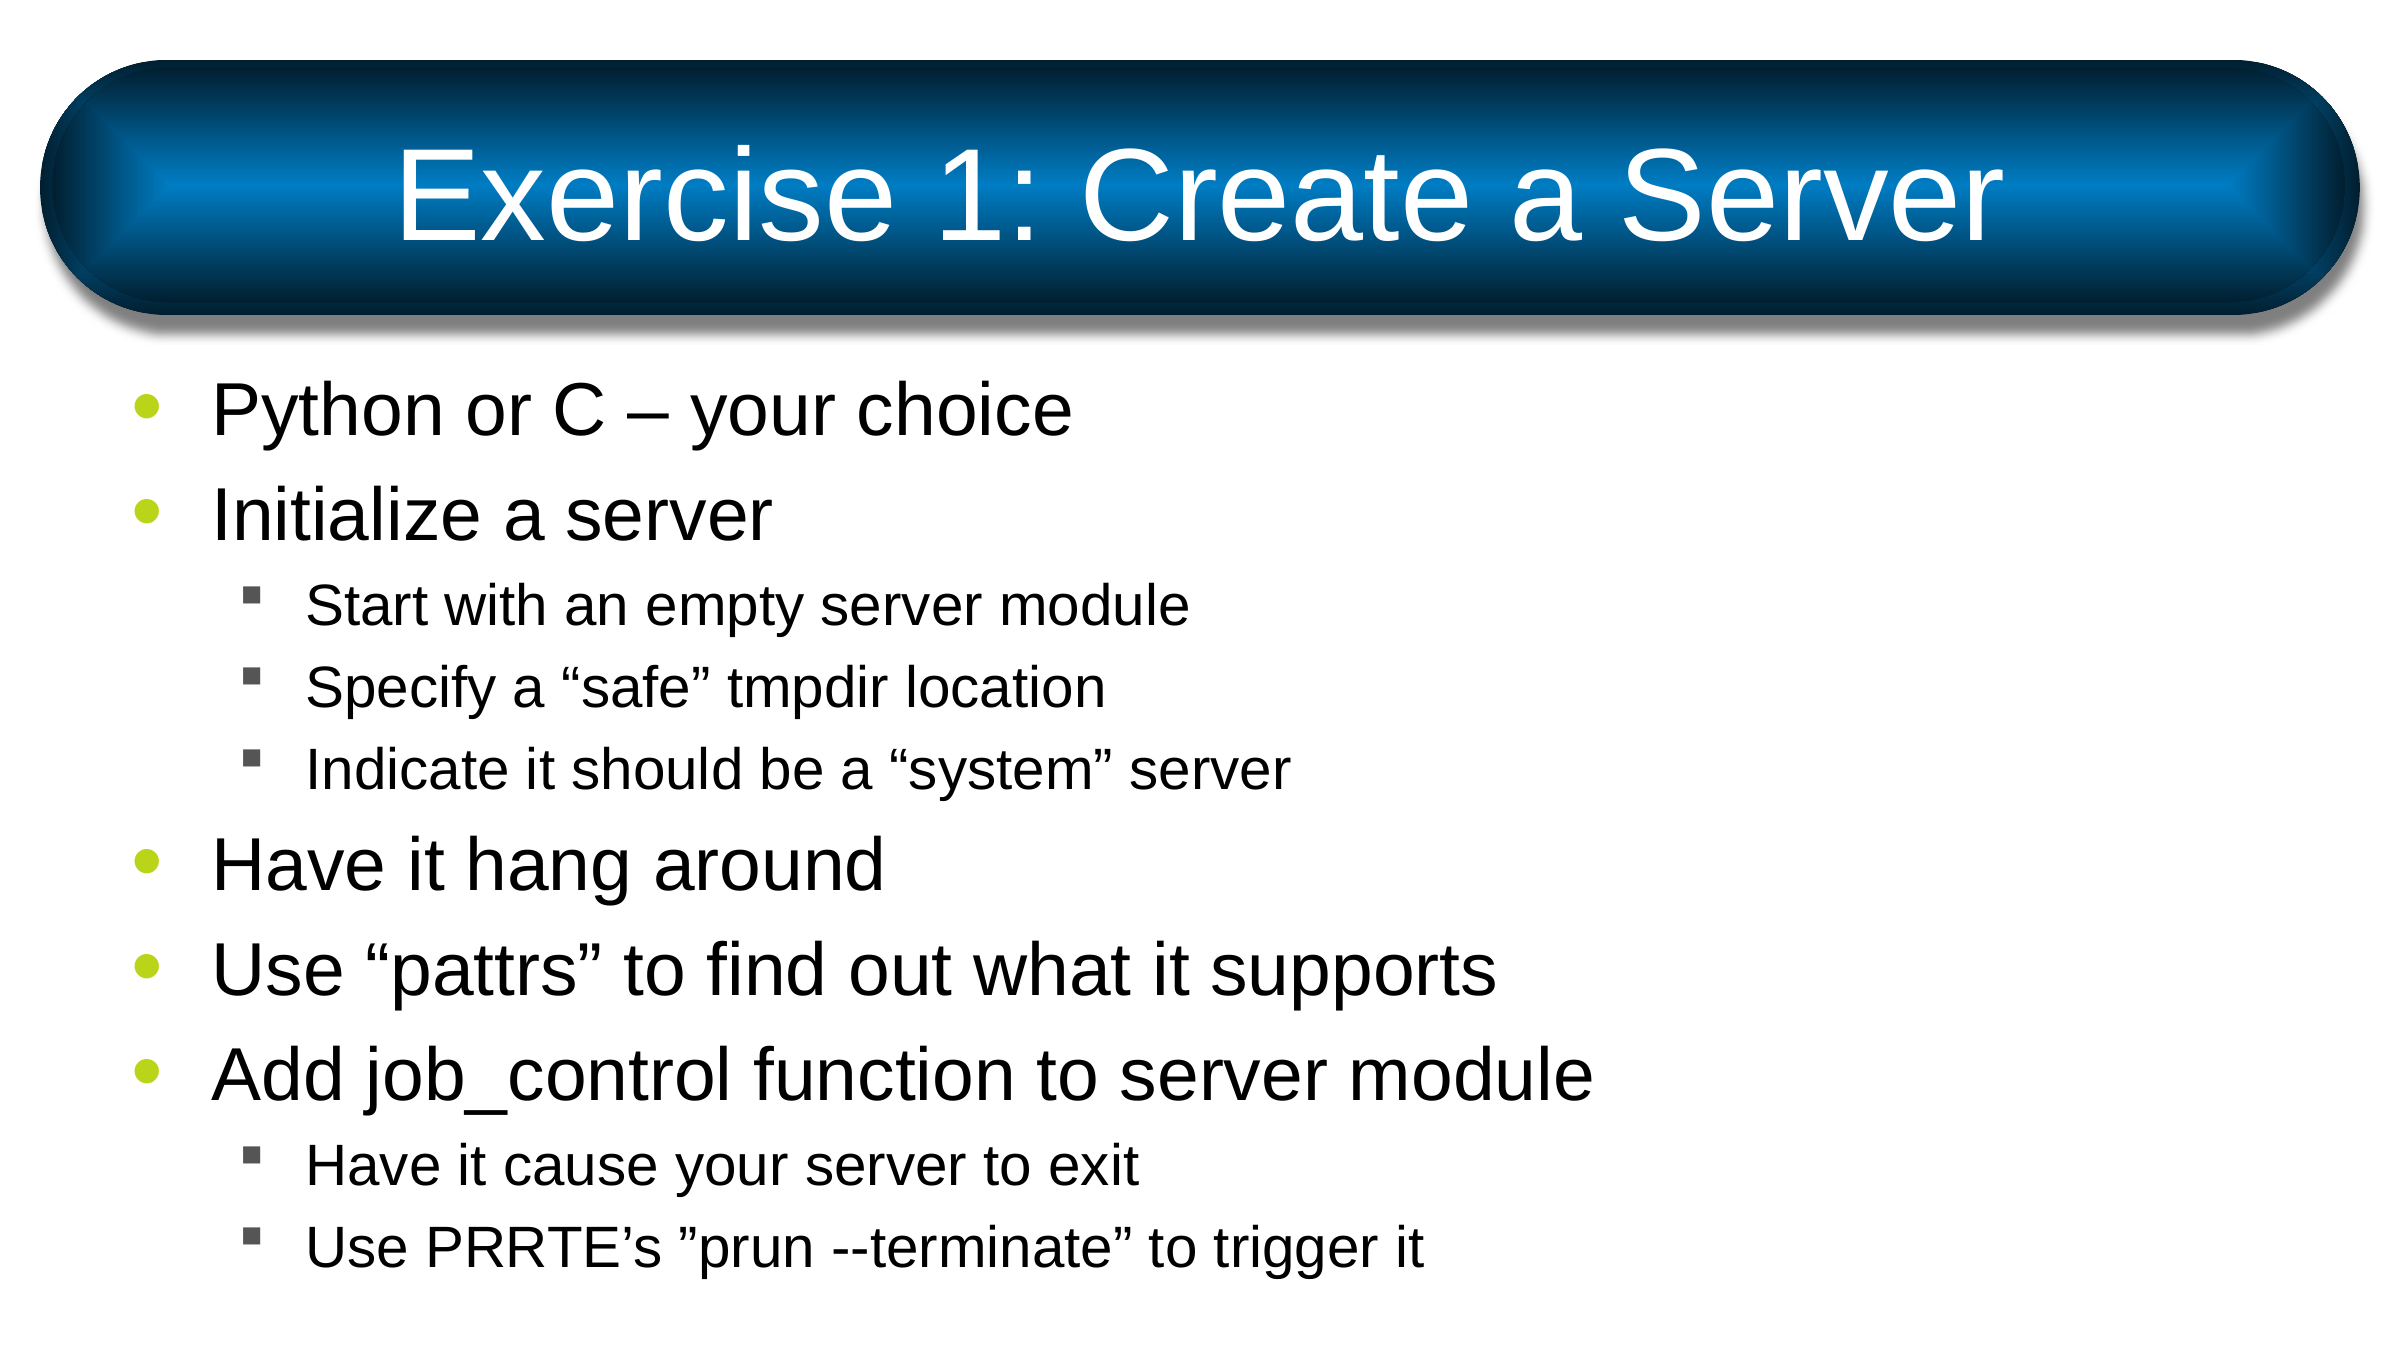

# Exercise 1: Create a Server
Python or C – your choice
Initialize a server
Start with an empty server module
Specify a “safe” tmpdir location
Indicate it should be a “system” server
Have it hang around
Use “pattrs” to find out what it supports
Add job_control function to server module
Have it cause your server to exit
Use PRRTE’s ”prun --terminate” to trigger it